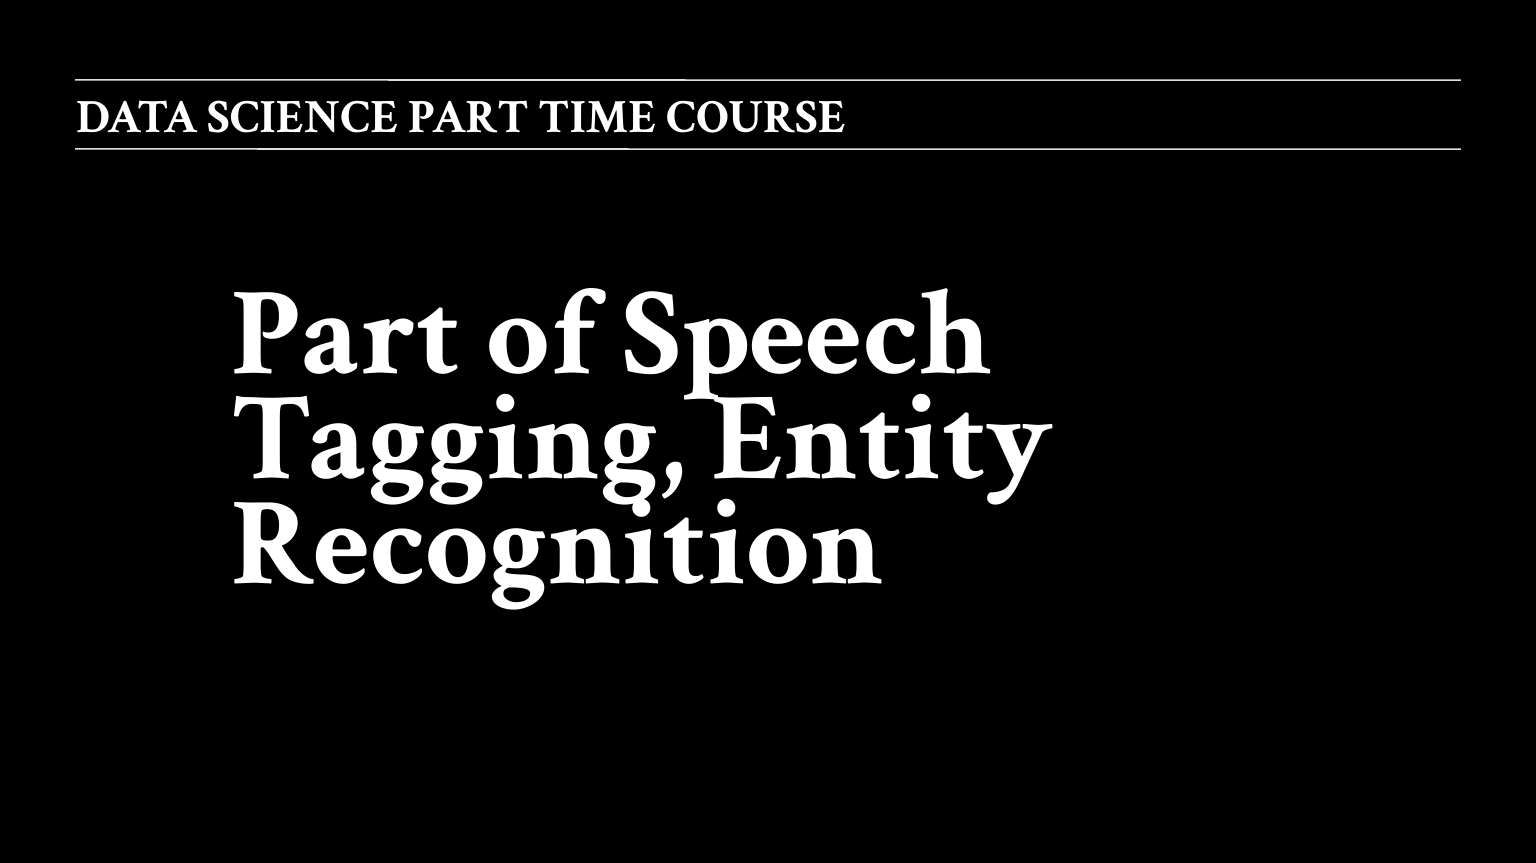

DATA SCIENCE PART TIME COURSE

Part of Speech Tagging, Entity Recognition